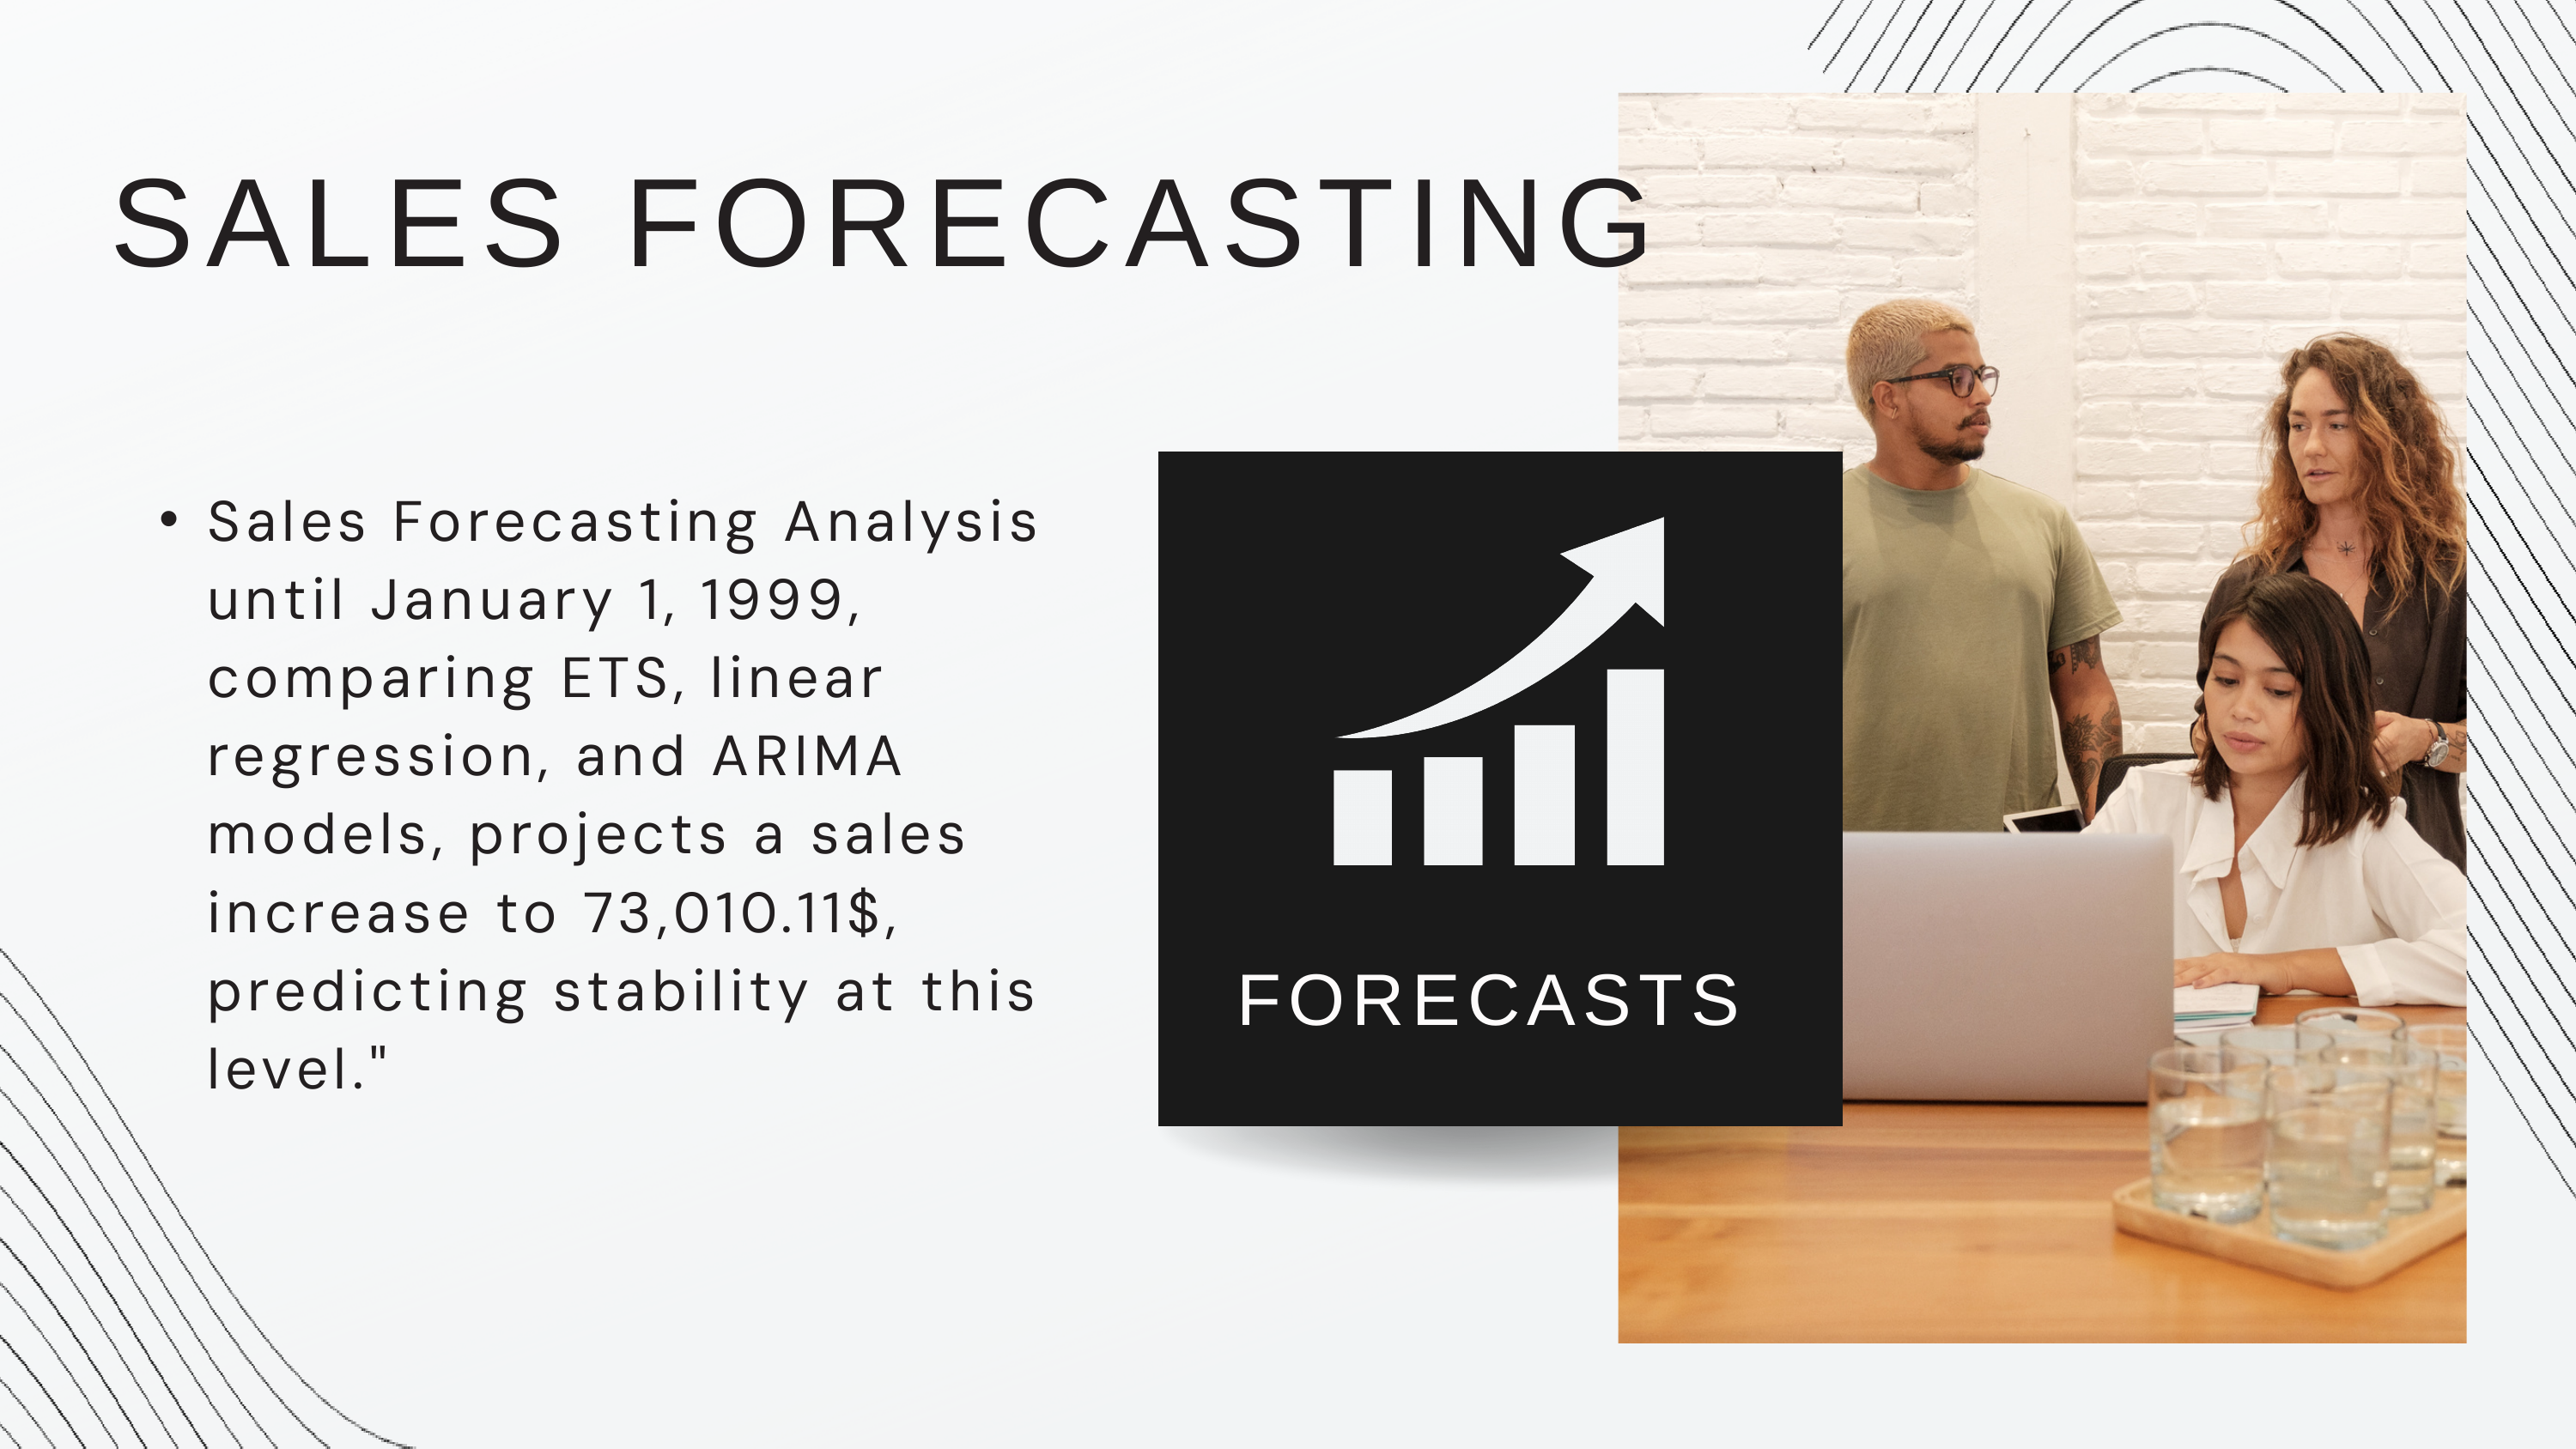

SALES FORECASTING

Sales Forecasting Analysis until January 1, 1999, comparing ETS, linear regression, and ARIMA models, projects a sales increase to 73,010.11$, predicting stability at this level."

FORECASTS